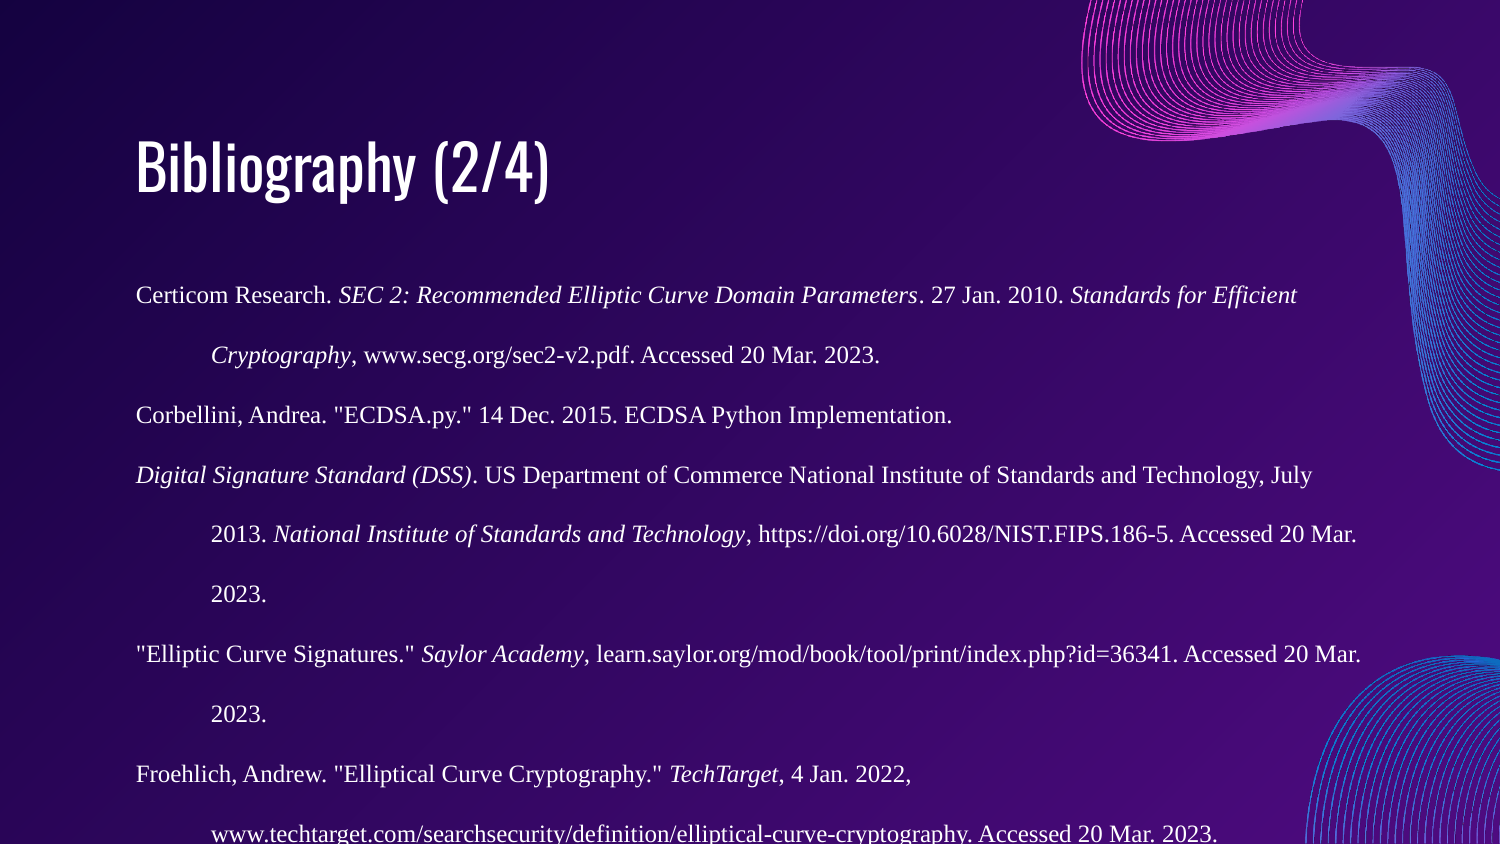

# Bibliography (2/4)

Certicom Research. SEC 2: Recommended Elliptic Curve Domain Parameters. 27 Jan. 2010. Standards for Efficient Cryptography, www.secg.org/sec2-v2.pdf. Accessed 20 Mar. 2023.
Corbellini, Andrea. "ECDSA.py." 14 Dec. 2015. ECDSA Python Implementation.
Digital Signature Standard (DSS). US Department of Commerce National Institute of Standards and Technology, July 2013. National Institute of Standards and Technology, https://doi.org/10.6028/NIST.FIPS.186-5. Accessed 20 Mar. 2023.
"Elliptic Curve Signatures." Saylor Academy, learn.saylor.org/mod/book/tool/print/index.php?id=36341. Accessed 20 Mar. 2023.
Froehlich, Andrew. "Elliptical Curve Cryptography." TechTarget, 4 Jan. 2022, www.techtarget.com/searchsecurity/definition/elliptical-curve-cryptography. Accessed 20 Mar. 2023.